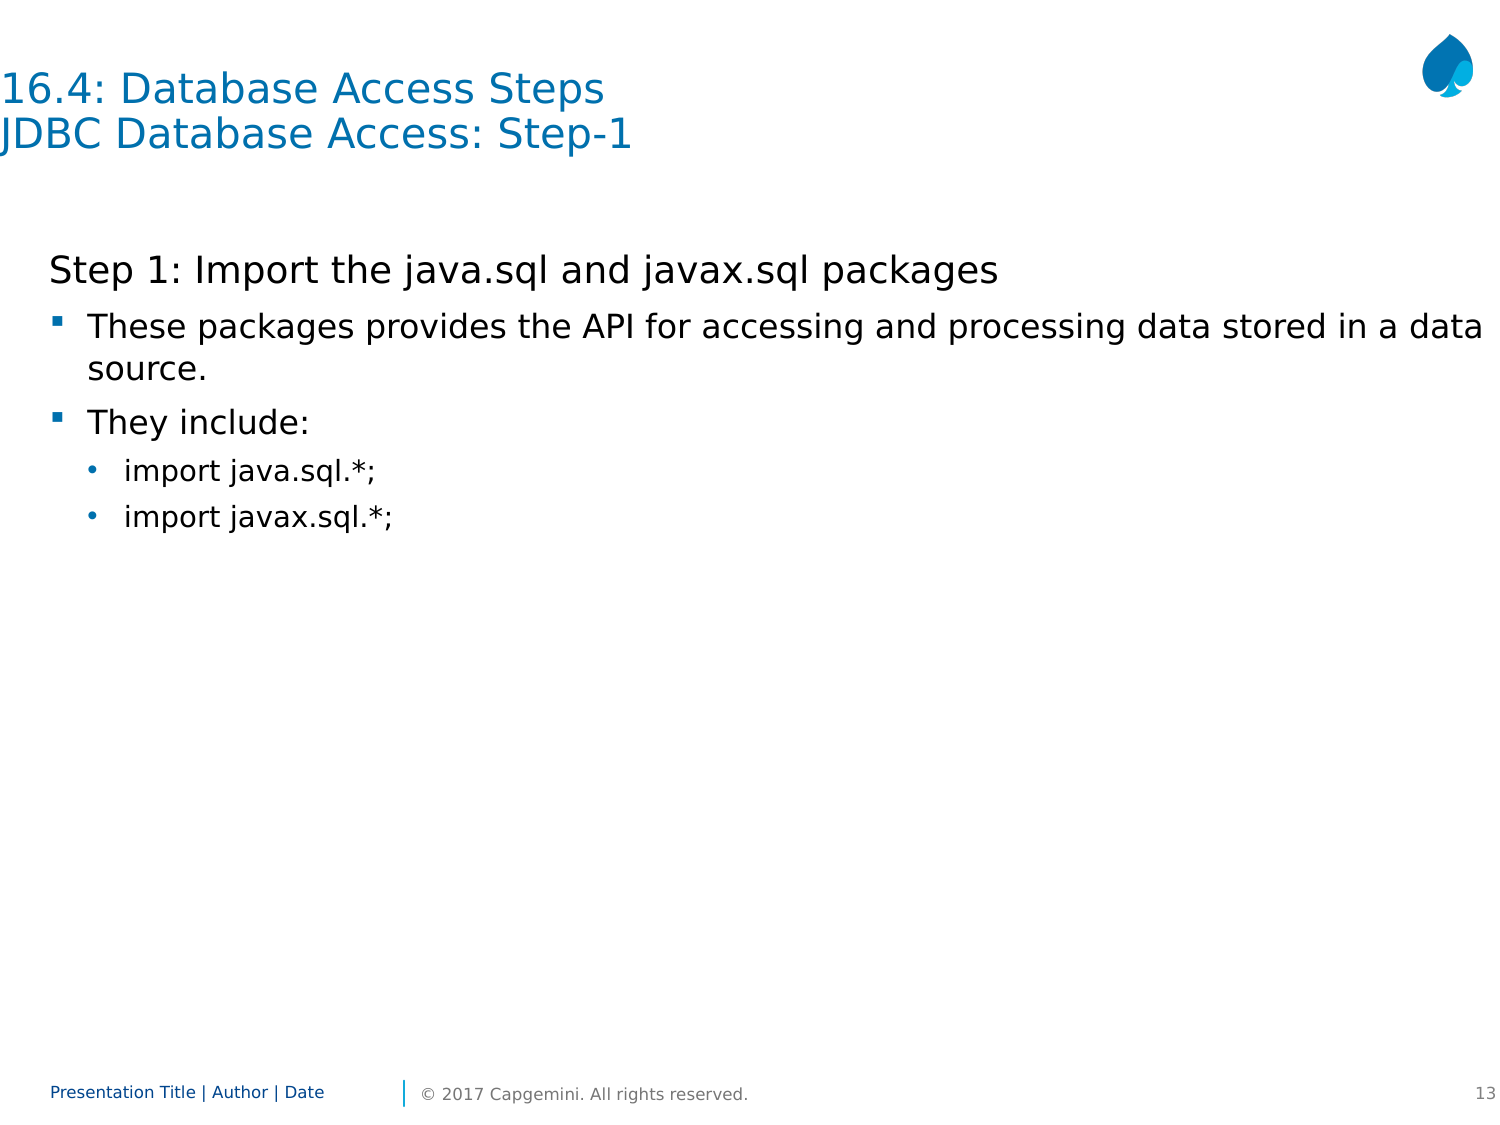

16.4: Database Access Steps
JDBC Database Access: Step-1
Step 1: Import the java.sql and javax.sql packages
These packages provides the API for accessing and processing data stored in a data source.
They include:
import java.sql.*;
import javax.sql.*;